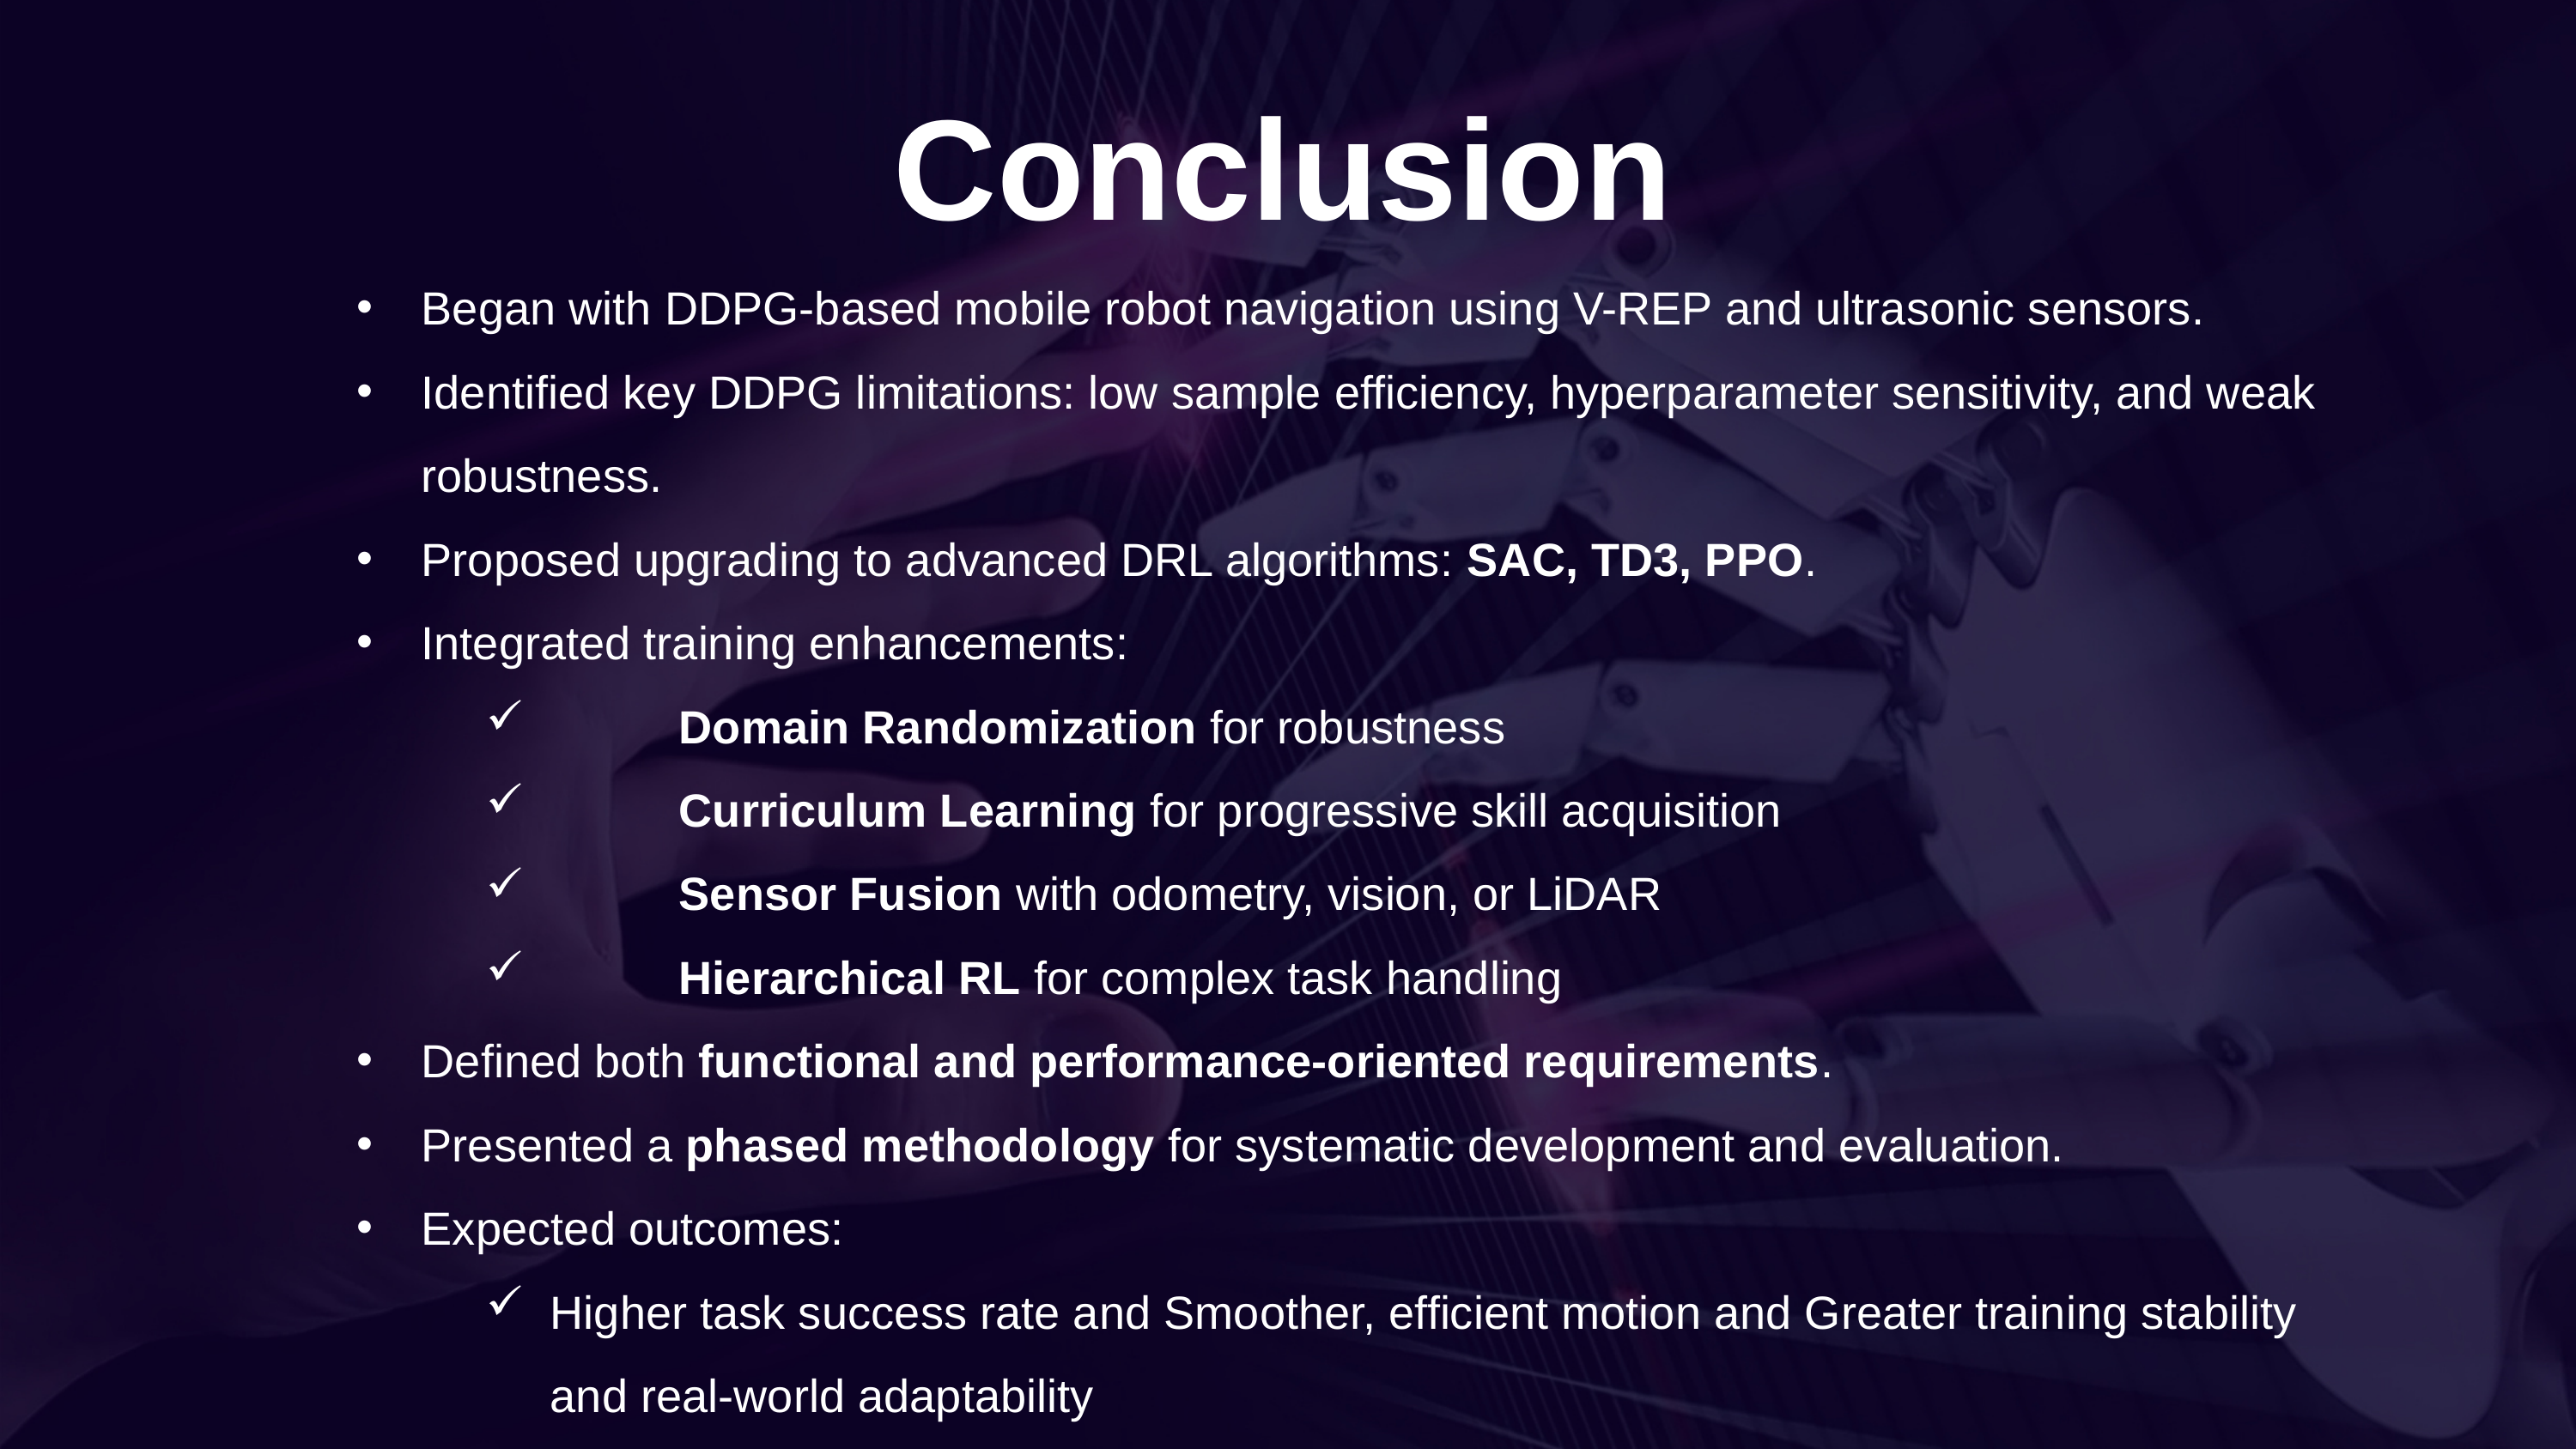

Conclusion
Began with DDPG-based mobile robot navigation using V-REP and ultrasonic sensors.
Identified key DDPG limitations: low sample efficiency, hyperparameter sensitivity, and weak robustness.
Proposed upgrading to advanced DRL algorithms: SAC, TD3, PPO.
Integrated training enhancements:
	Domain Randomization for robustness
	Curriculum Learning for progressive skill acquisition
	Sensor Fusion with odometry, vision, or LiDAR
	Hierarchical RL for complex task handling
Defined both functional and performance-oriented requirements.
Presented a phased methodology for systematic development and evaluation.
Expected outcomes:
Higher task success rate and Smoother, efficient motion and Greater training stability and real-world adaptability